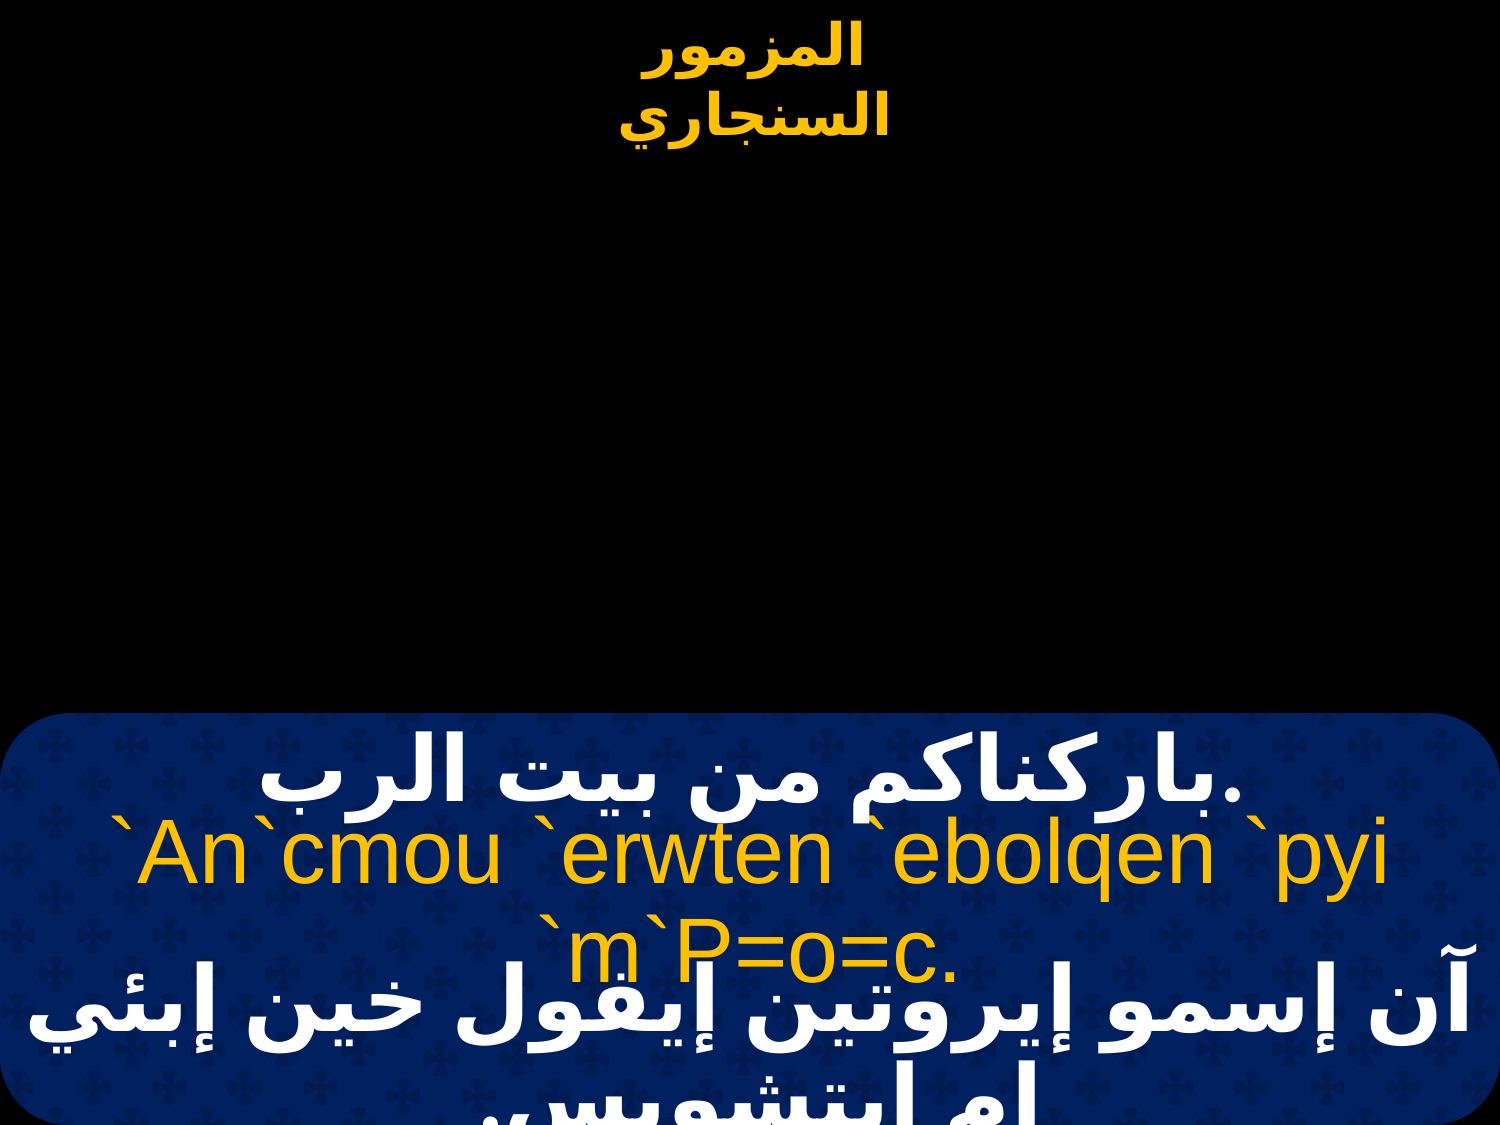

باركناكم من بيت الرب.
`An`cmou `erwten `ebolqen `pyi `m`P=o=c.
آن إسمو إيروتين إيفول خين إبئي إم ابتشويس.